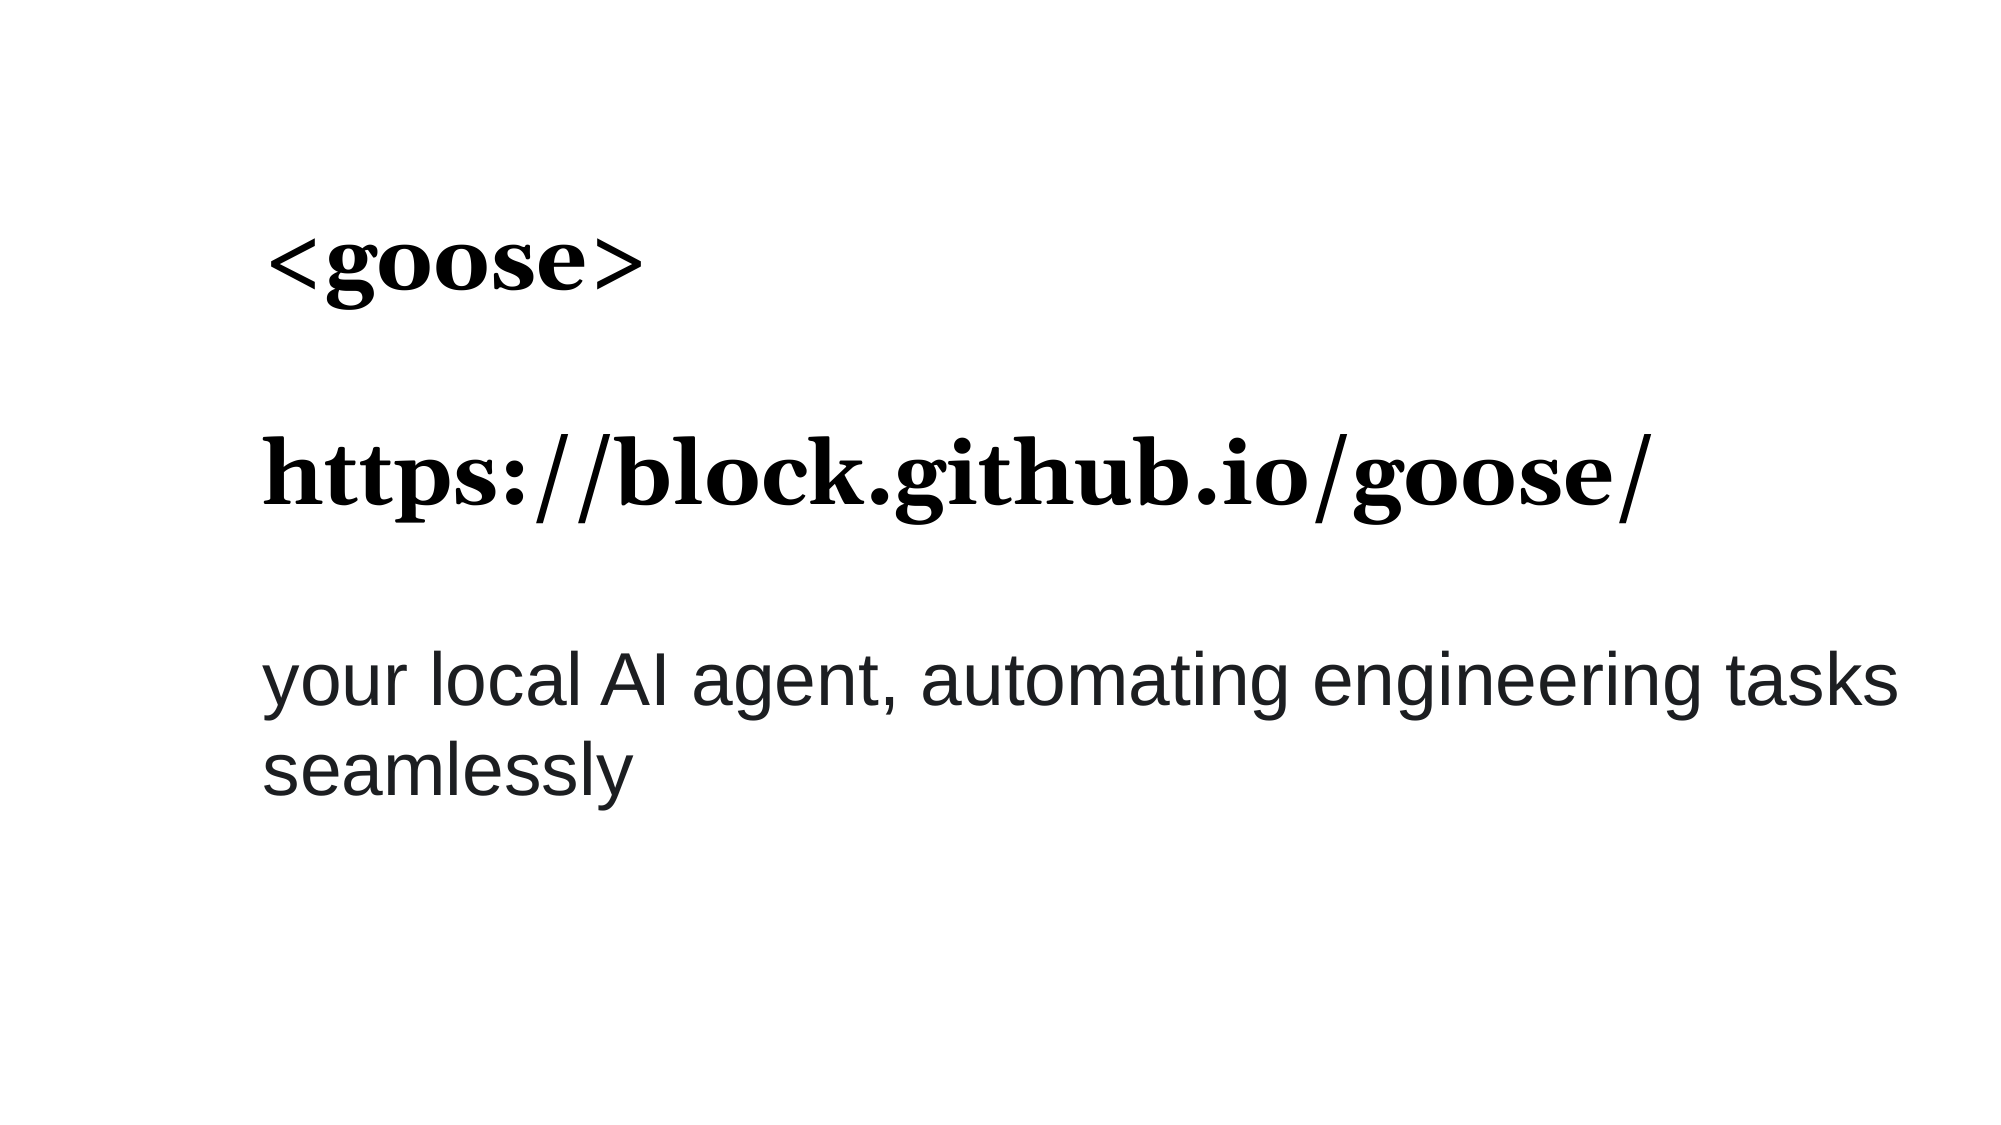

# <goose> https://block.github.io/goose/ your local AI agent, automating engineering tasks seamlessly